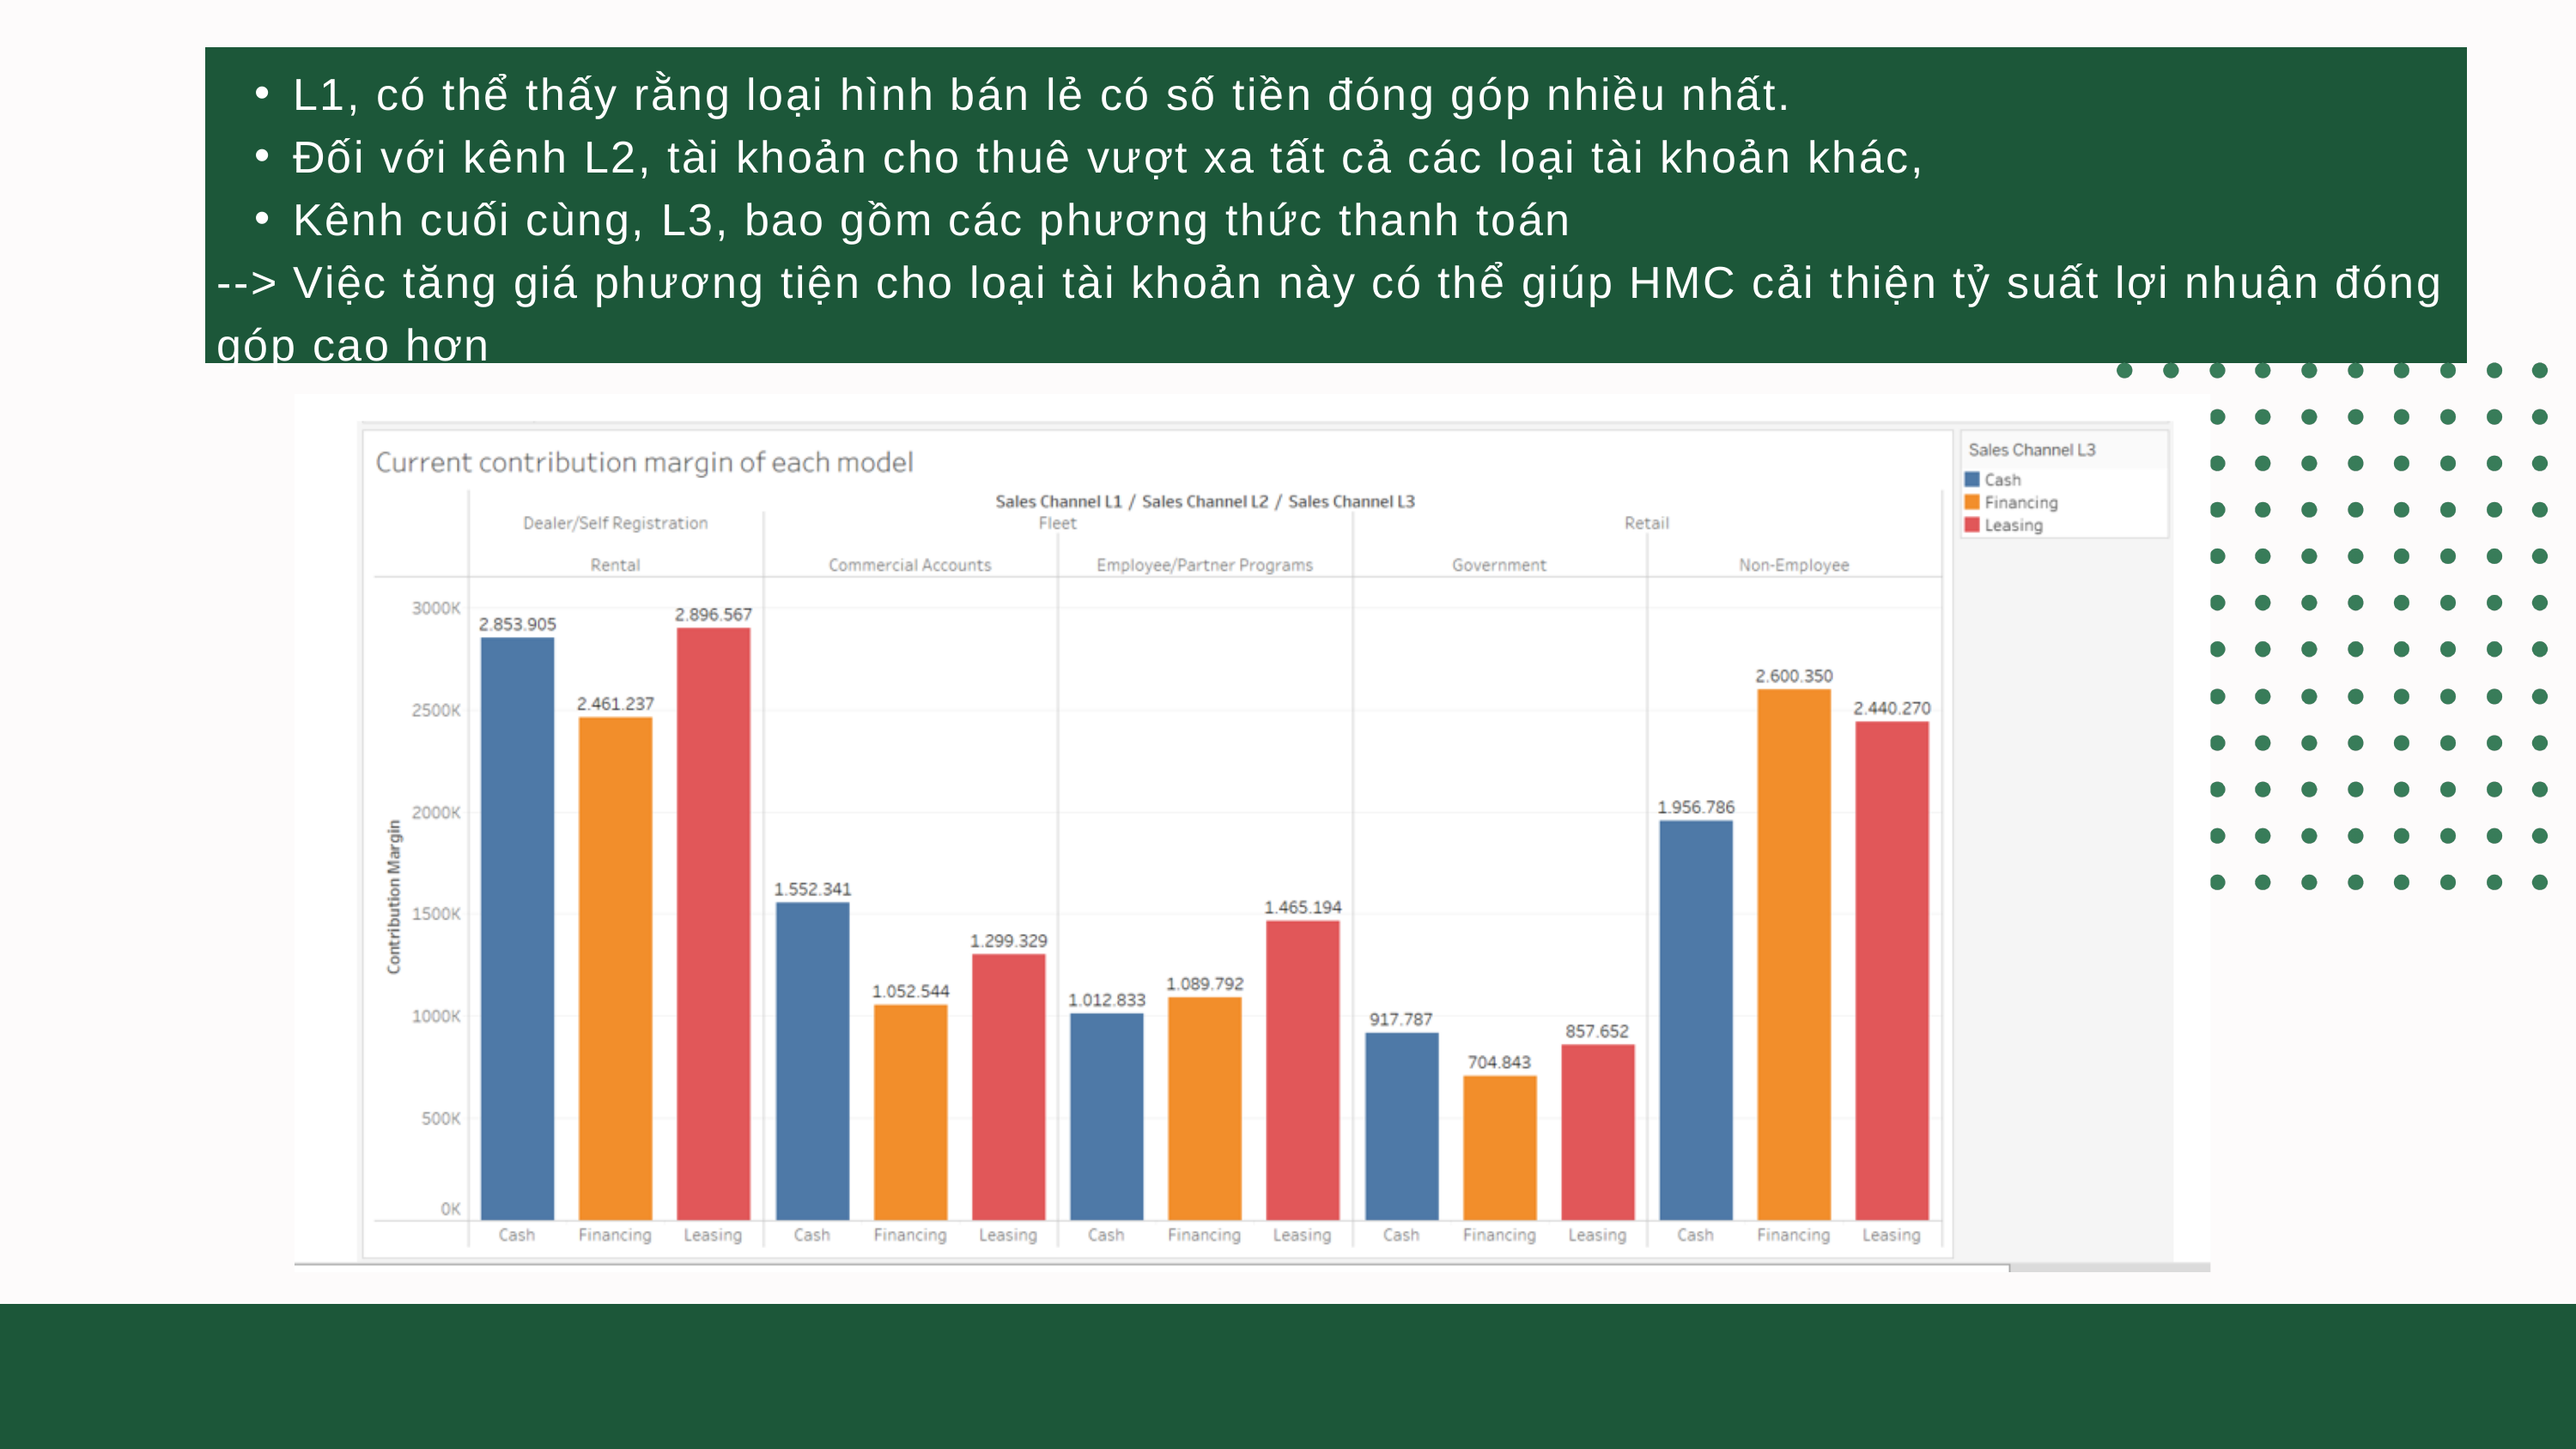

L1, có thể thấy rằng loại hình bán lẻ có số tiền đóng góp nhiều nhất.
Đối với kênh L2, tài khoản cho thuê vượt xa tất cả các loại tài khoản khác,
Kênh cuối cùng, L3, bao gồm các phương thức thanh toán
--> Việc tăng giá phương tiện cho loại tài khoản này có thể giúp HMC cải thiện tỷ suất lợi nhuận đóng góp cao hơn